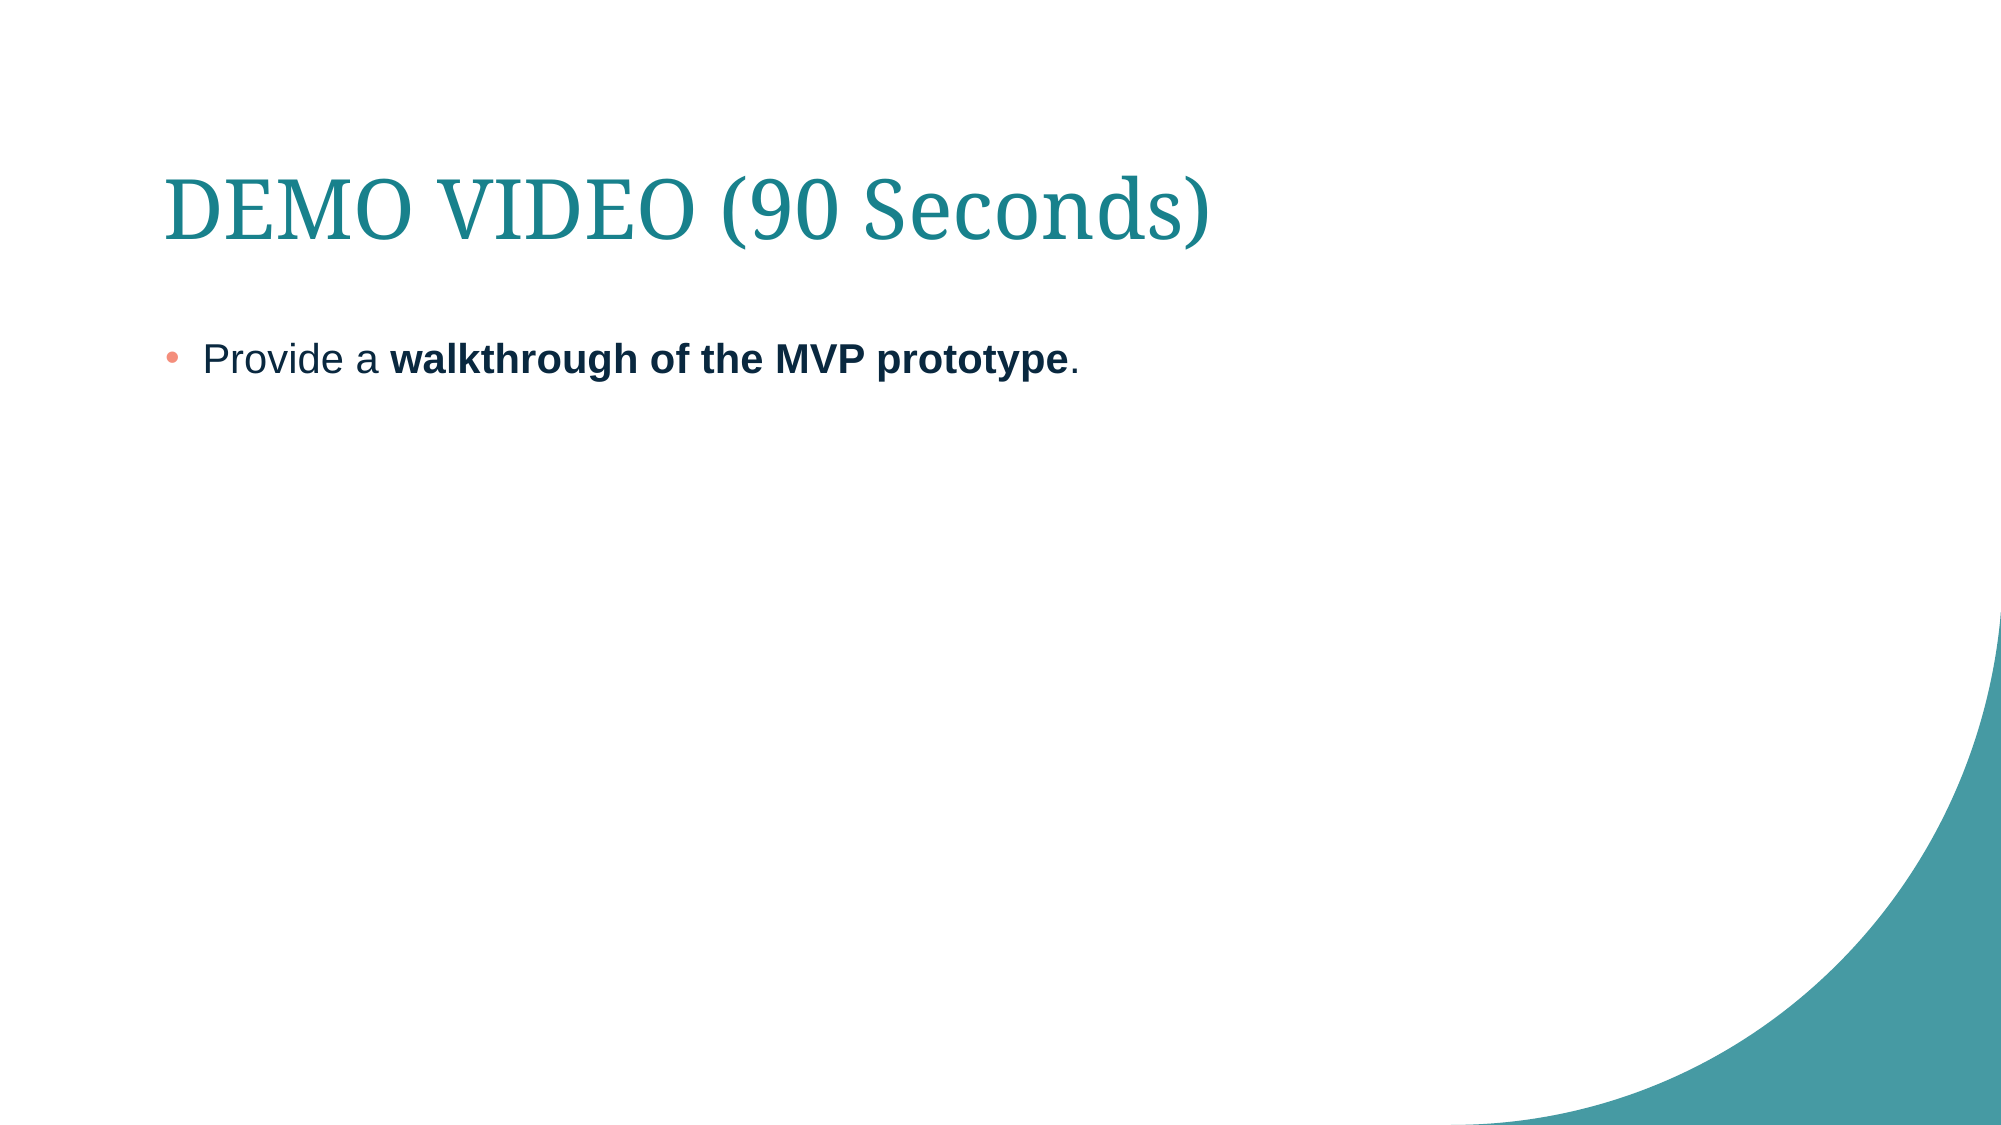

# DEMO VIDEO (90 Seconds)
Provide a walkthrough of the MVP prototype.